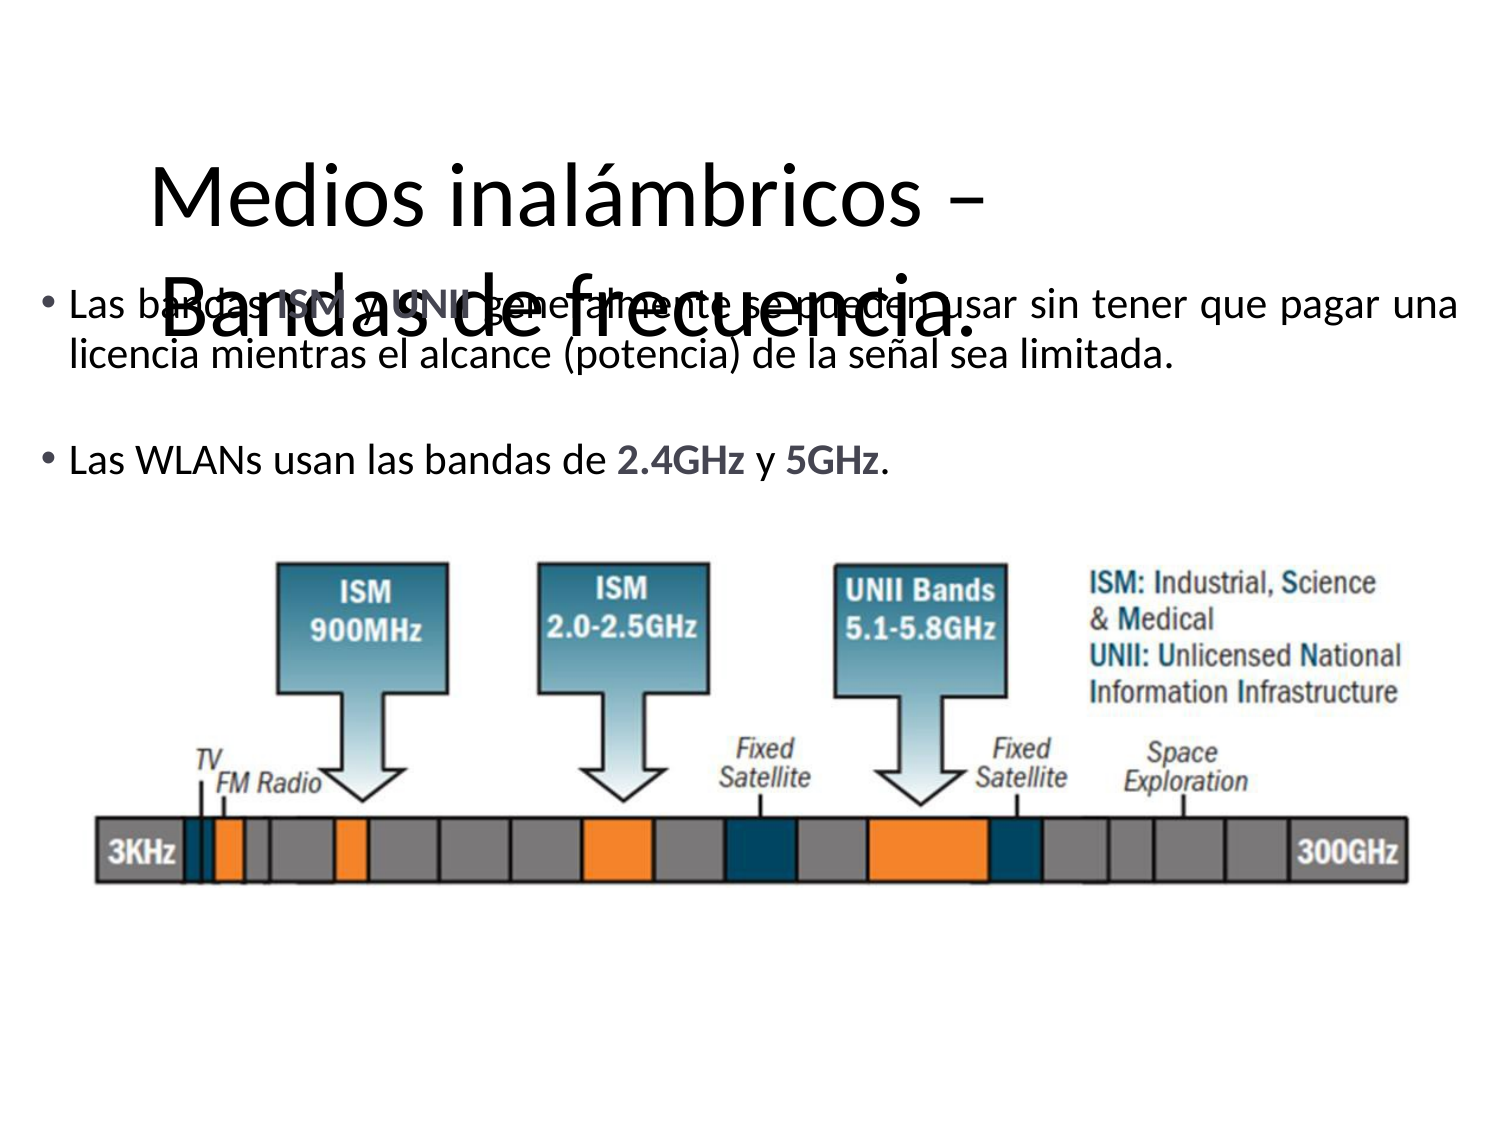

# Medios inalámbricos – Bandas de frecuencia.
Las bandas ISM y UNII generalmente se pueden usar sin tener que pagar una
licencia mientras el alcance (potencia) de la señal sea limitada.

Las WLANs usan las bandas de 2.4GHz y 5GHz.